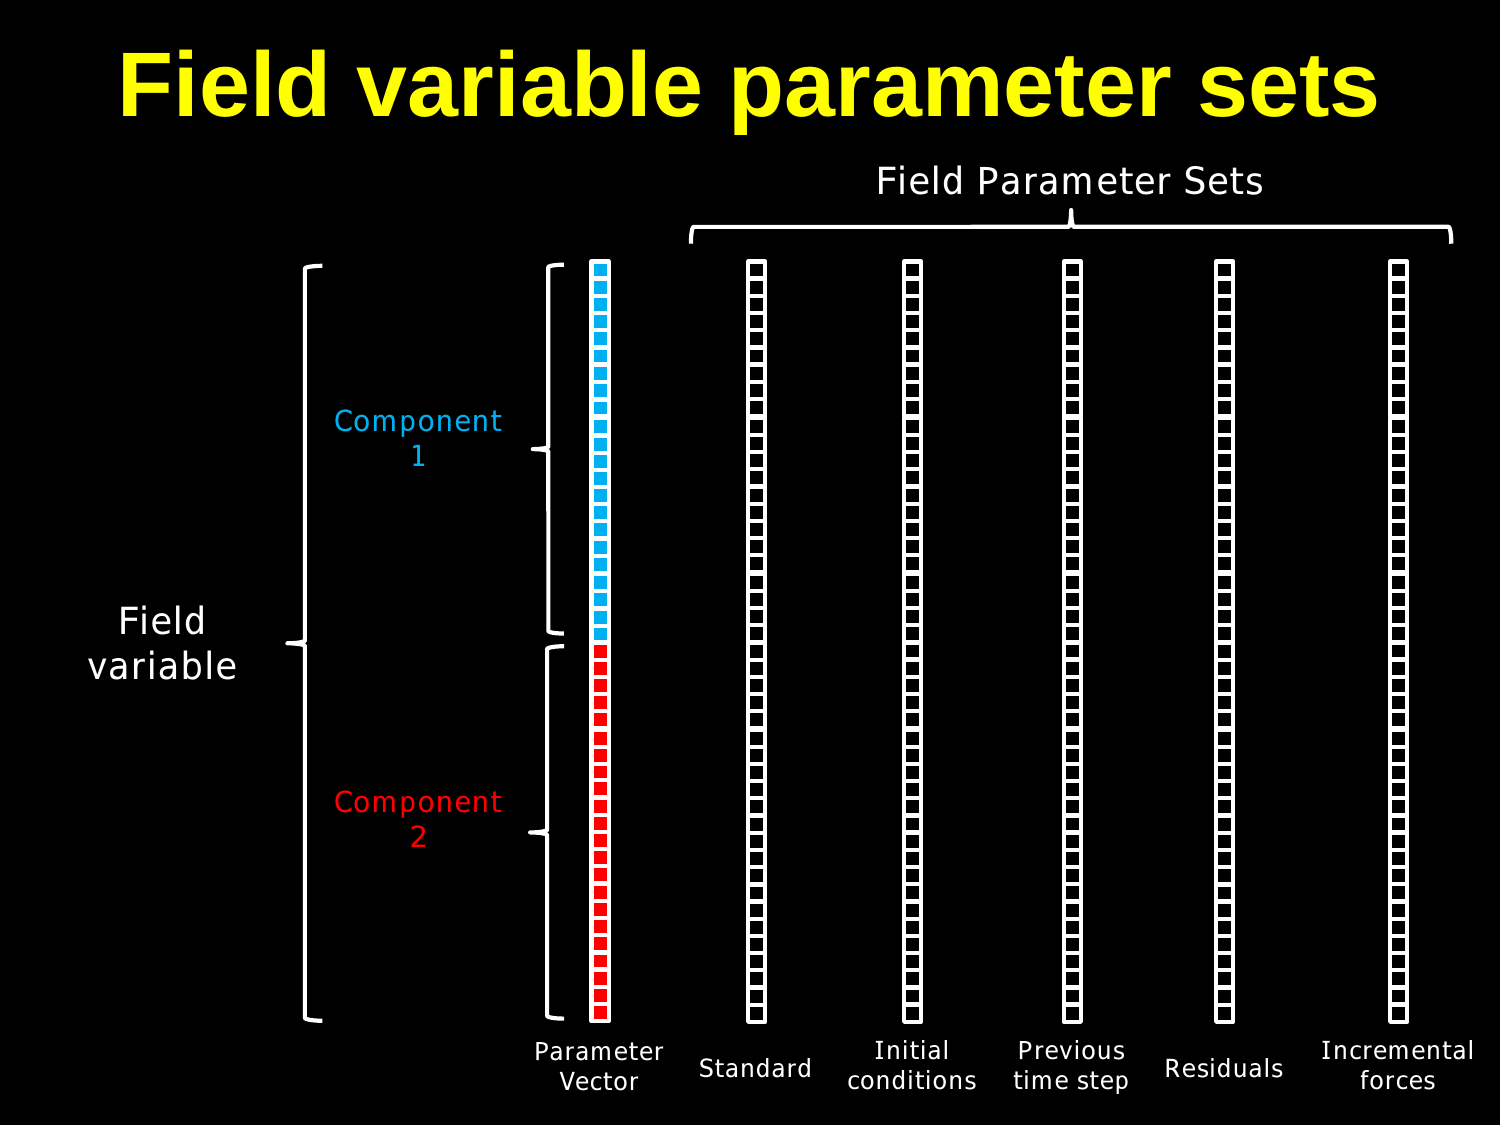

# Field variable parameter sets

Field Parameter Sets

Parameter
Vector

Standard

Initial
conditions

Previous
time step

Residuals

Incremental
forces

Component
1
Component
2
Field
variable